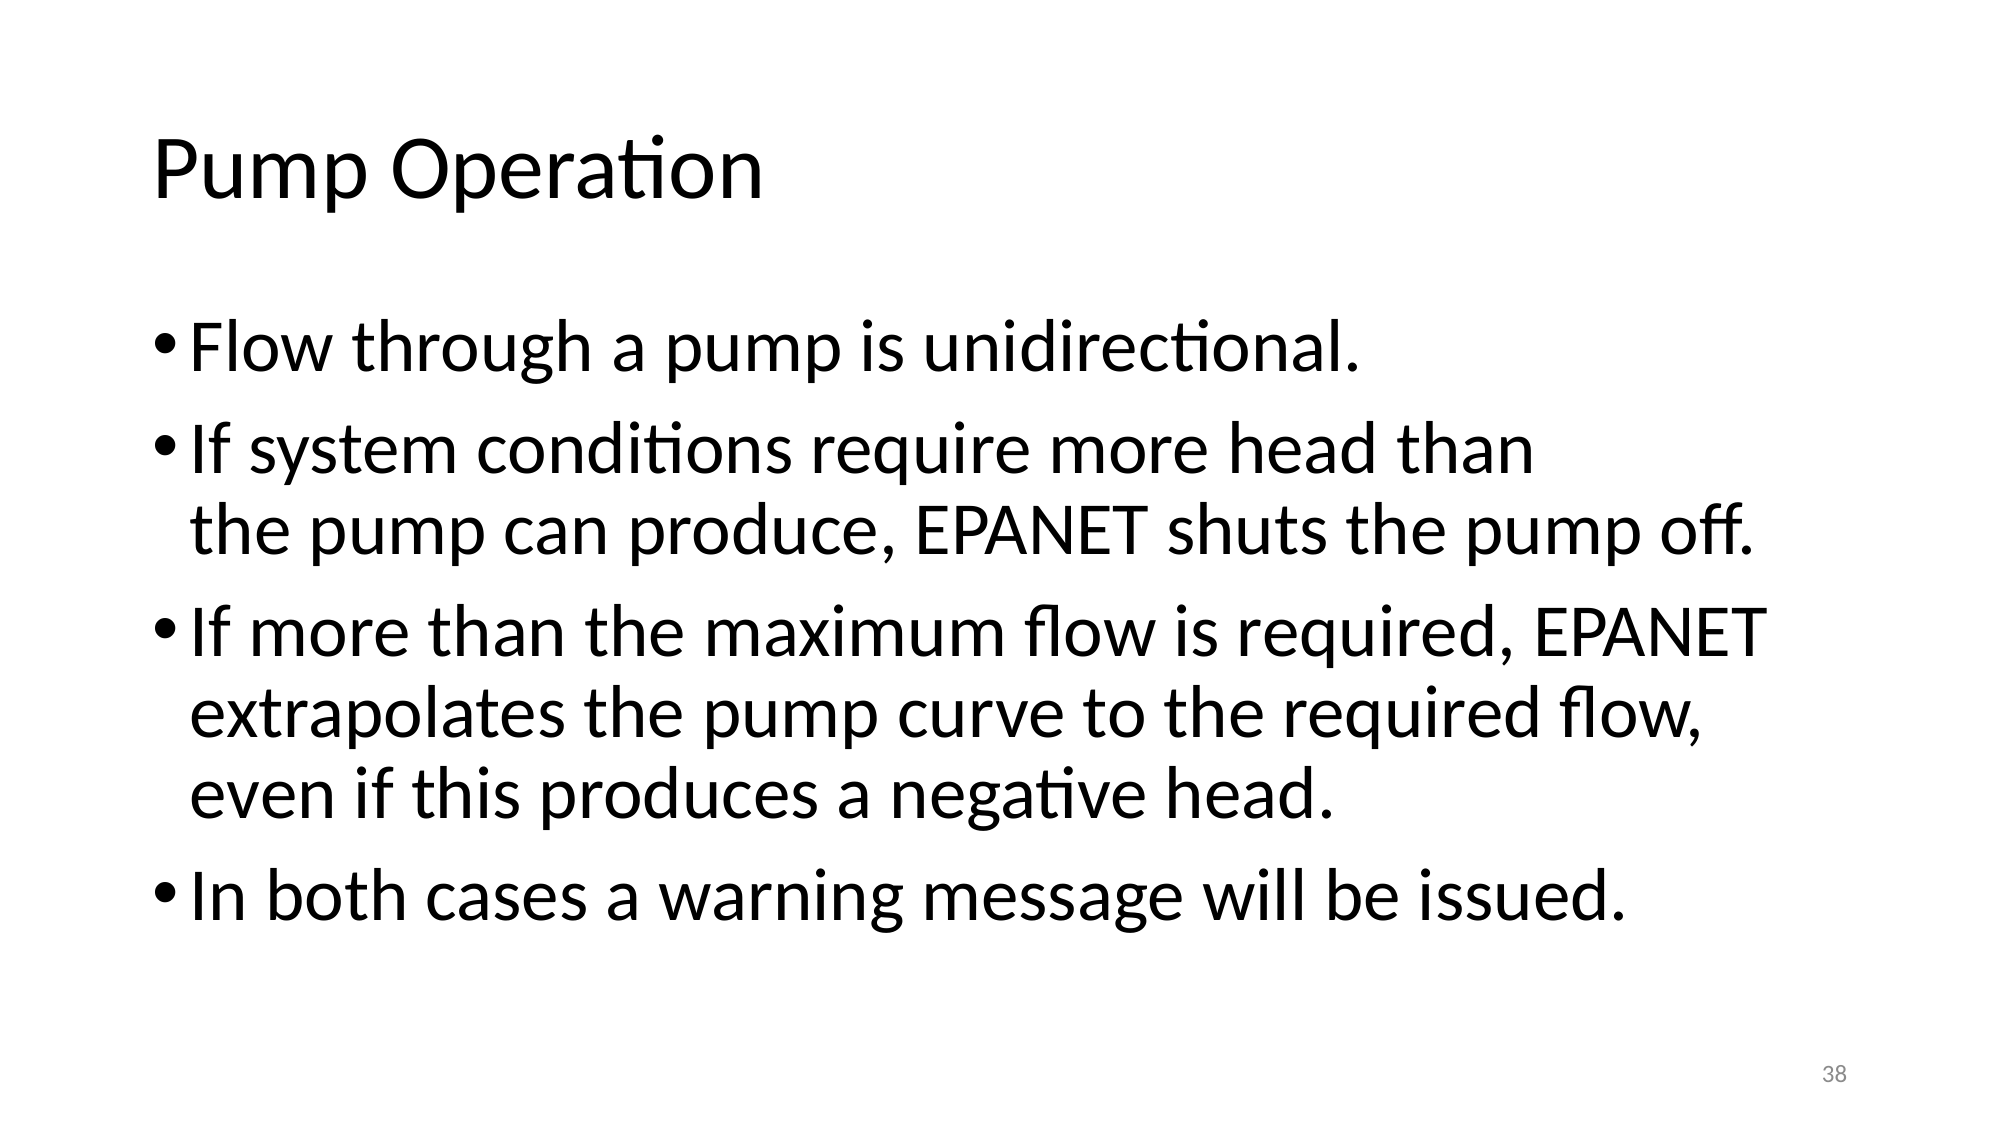

# Pump Operation
Flow through a pump is unidirectional.
If system conditions require more head than
the pump can produce, EPANET shuts the pump off.
If more than the maximum flow is required, EPANET extrapolates the pump curve to the required flow, even if this produces a negative head.
In both cases a warning message will be issued.
38